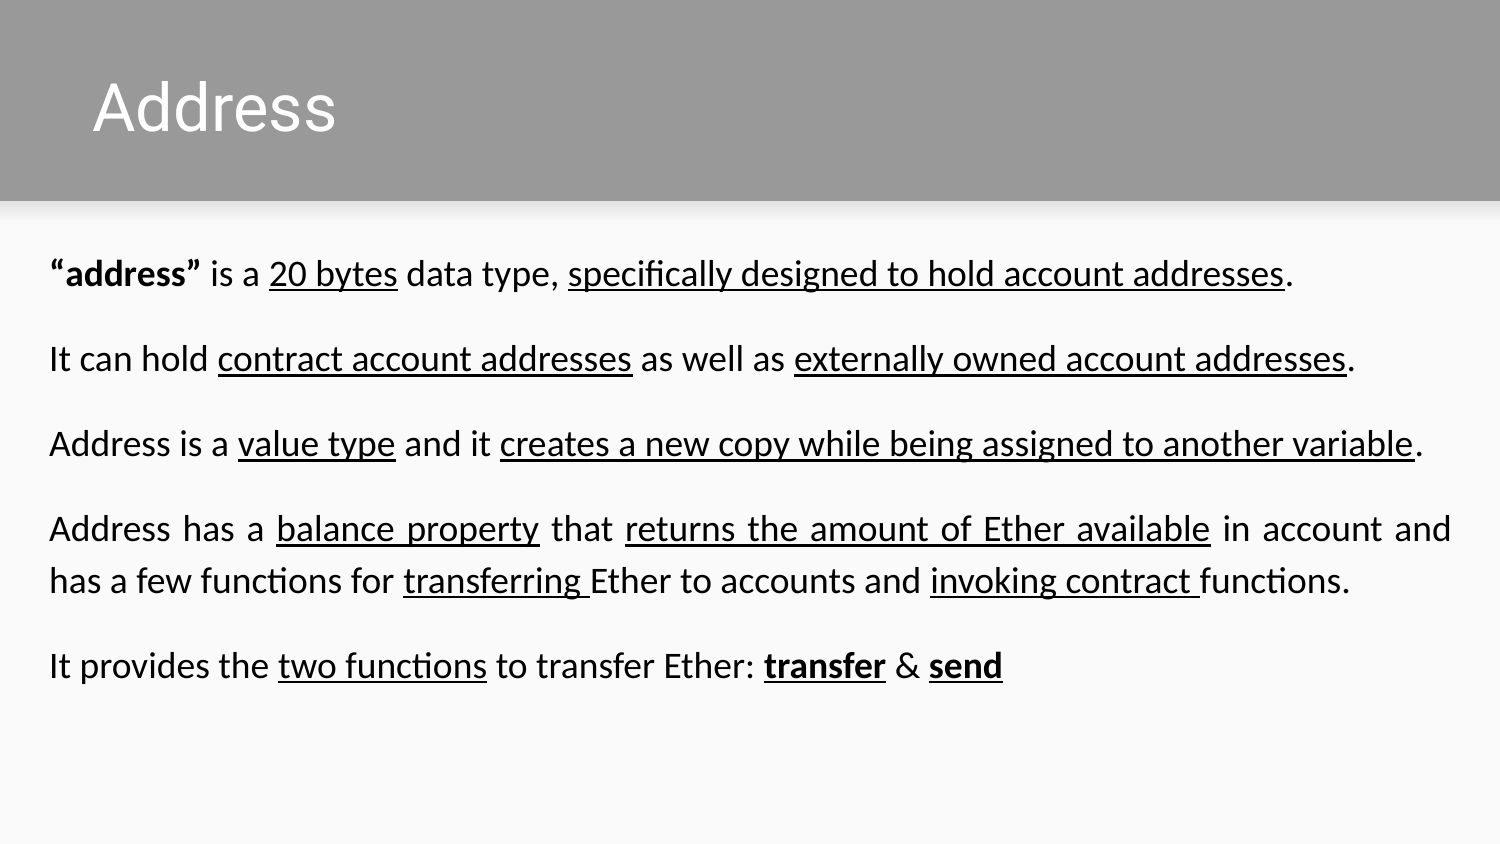

# Address
“address” is a 20 bytes data type, specifically designed to hold account addresses.
It can hold contract account addresses as well as externally owned account addresses.
Address is a value type and it creates a new copy while being assigned to another variable.
Address has a balance property that returns the amount of Ether available in account and has a few functions for transferring Ether to accounts and invoking contract functions.
It provides the two functions to transfer Ether: transfer & send